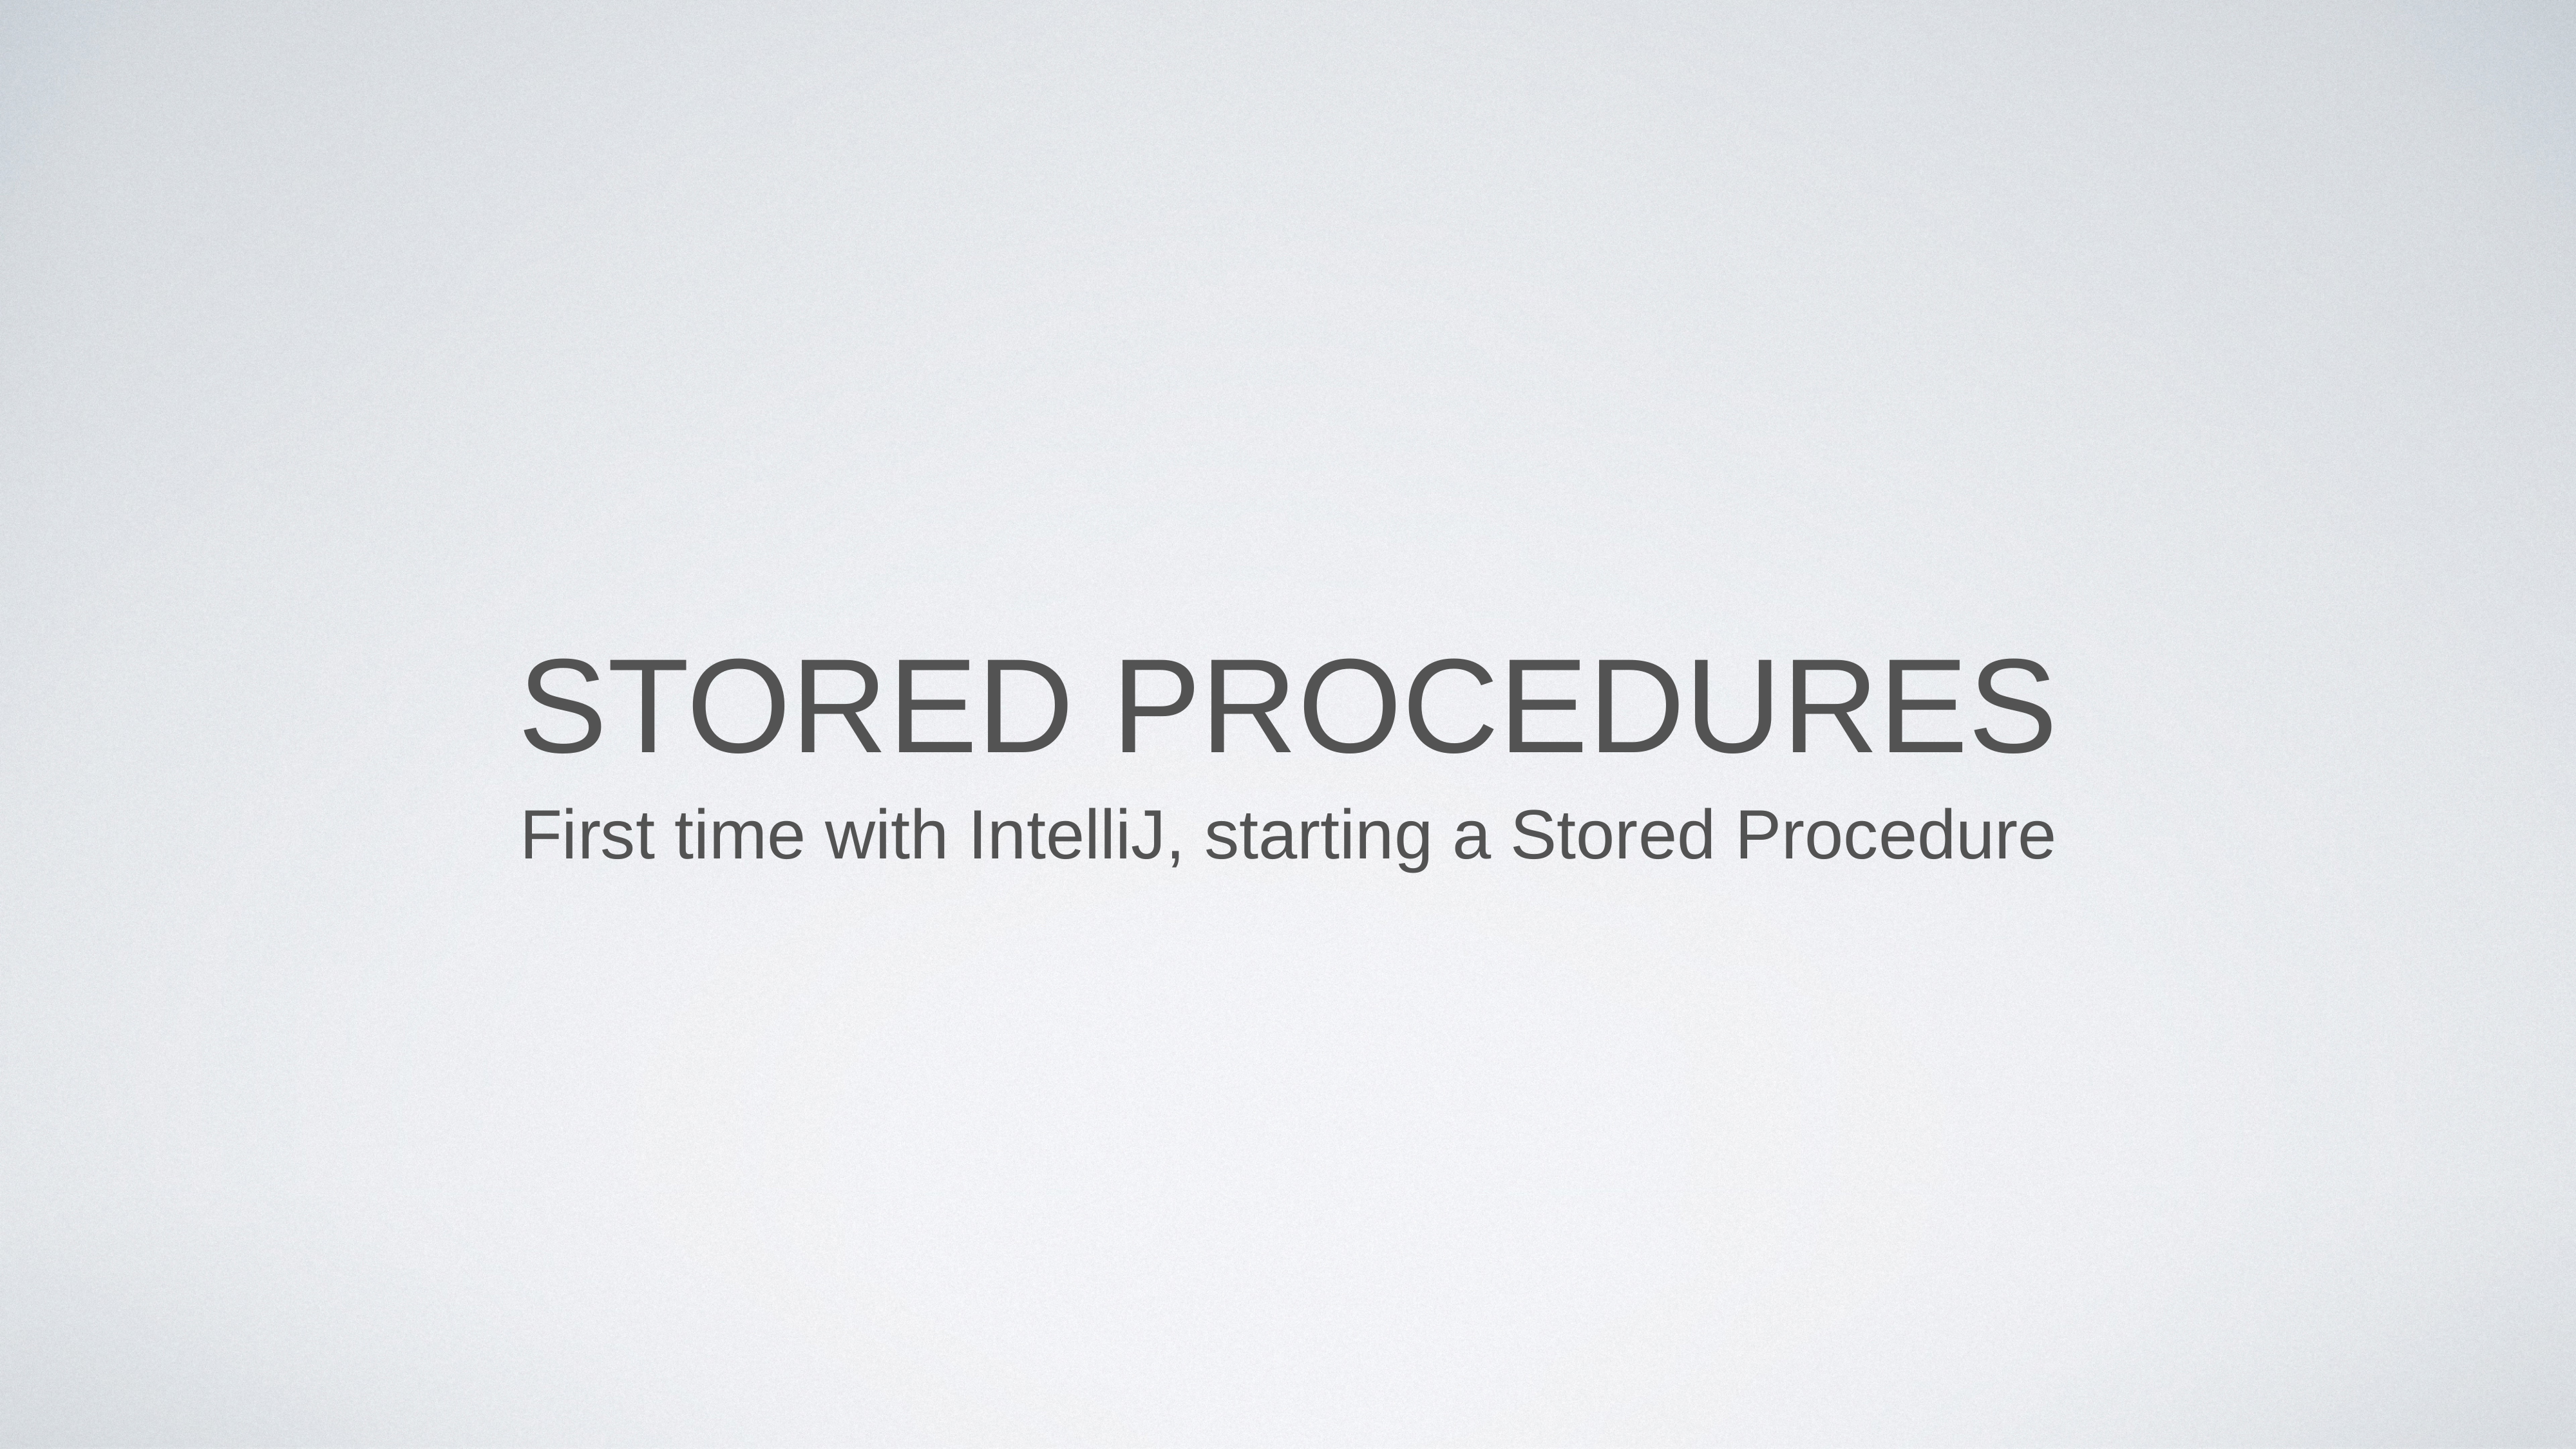

# Stored Procedures
First time with IntelliJ, starting a Stored Procedure